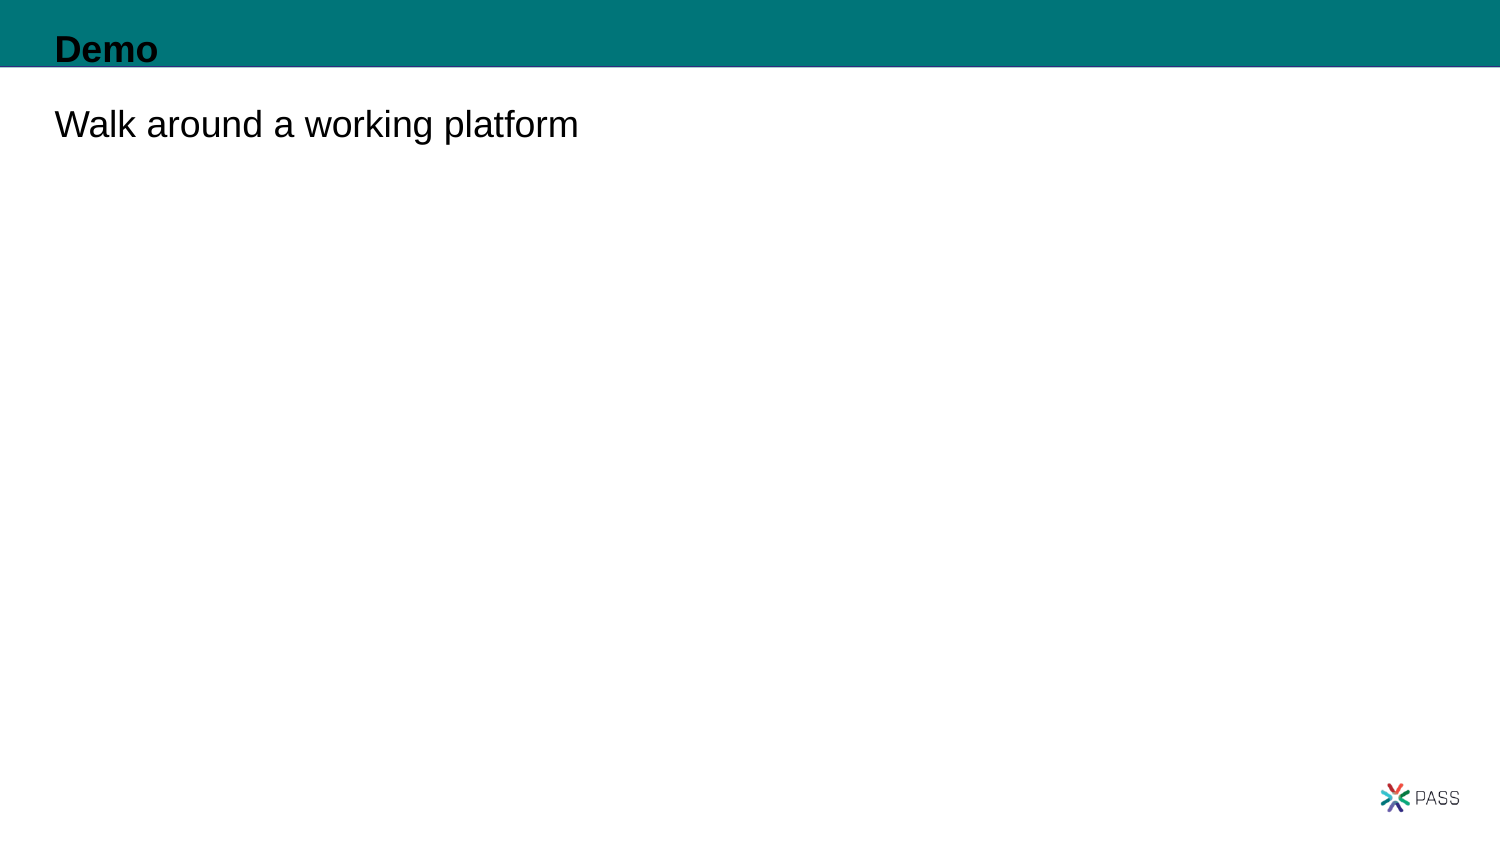

# Demo
Walk around a working platform